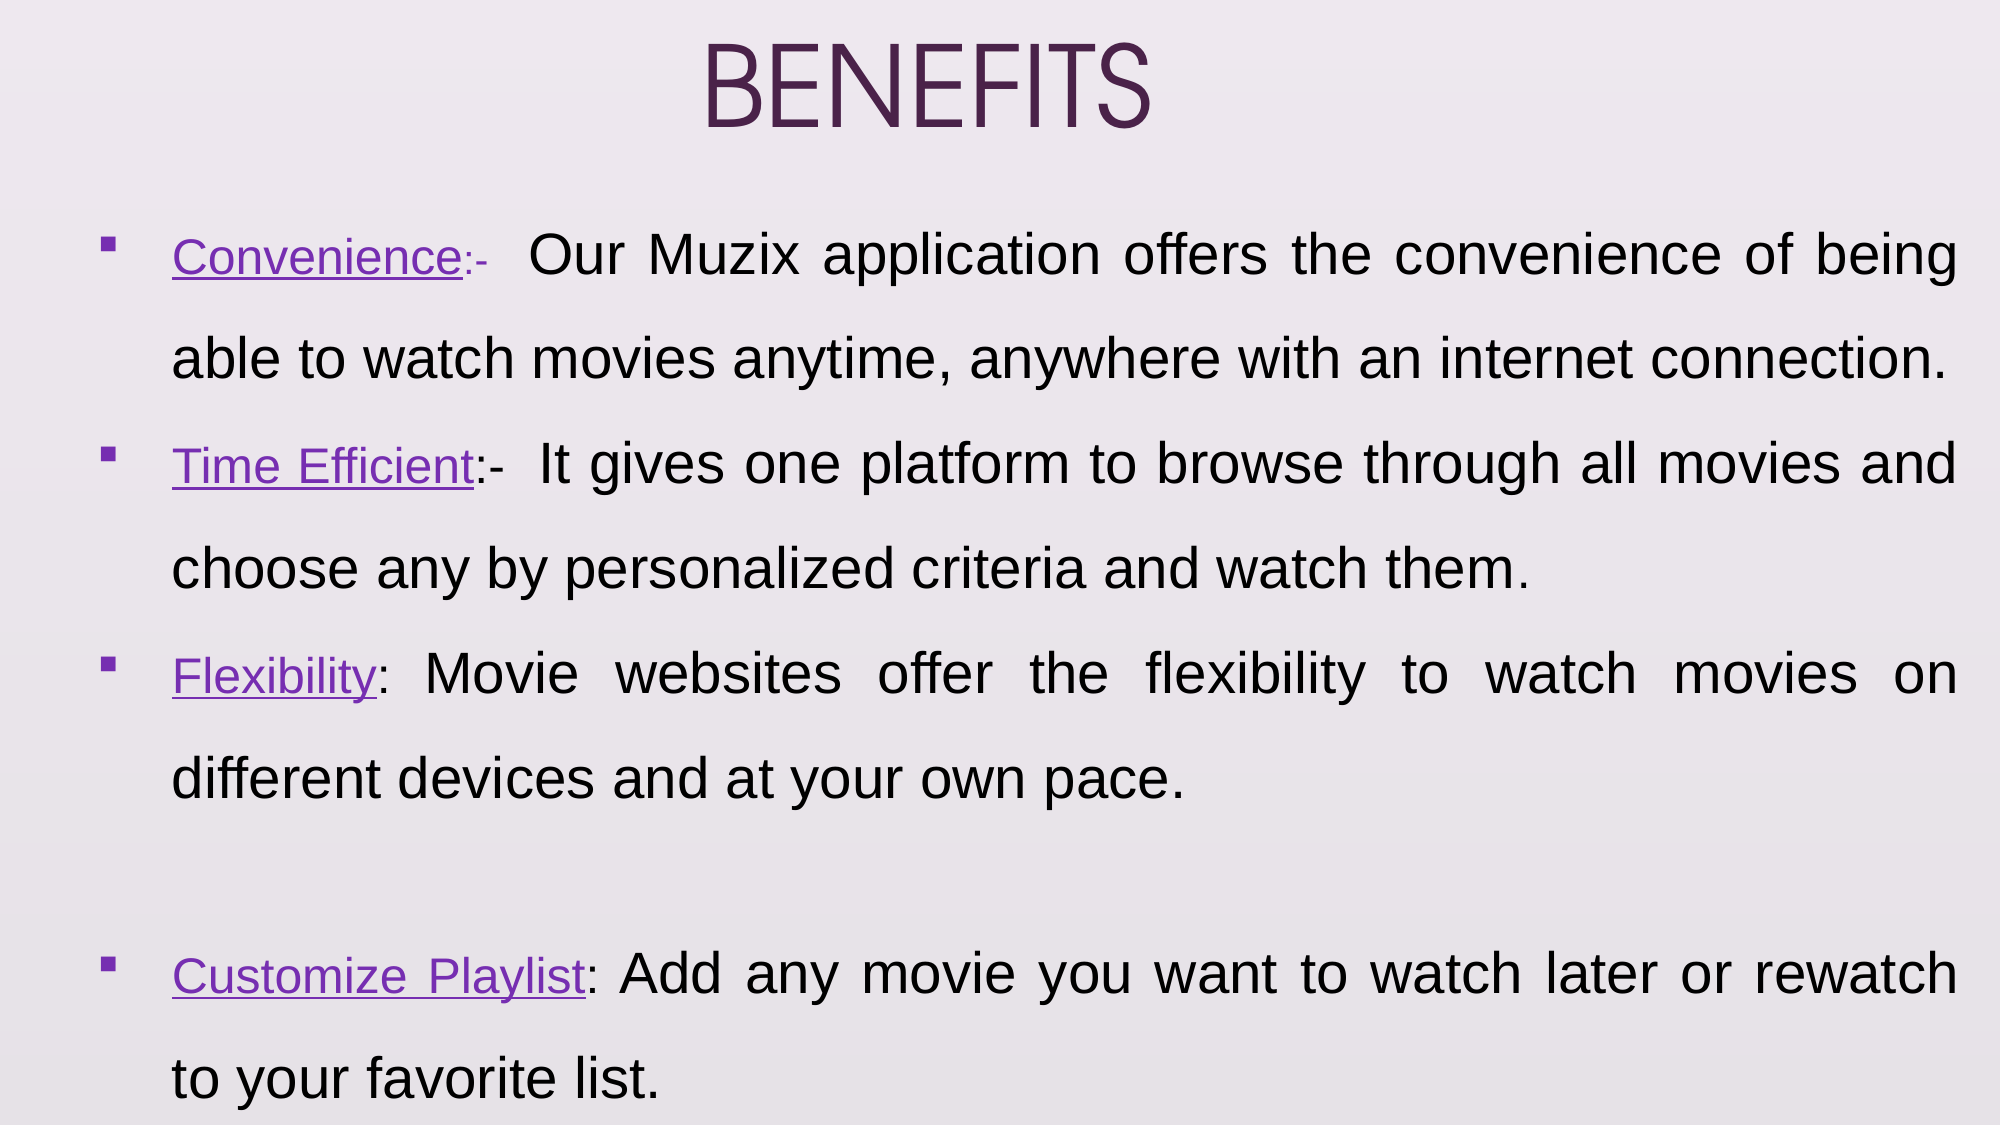

BENEFITS
Convenience:-  Our Muzix application offers the convenience of being able to watch movies anytime, anywhere with an internet connection.
Time Efficient:-  It gives one platform to browse through all movies and choose any by personalized criteria and watch them.
Flexibility: Movie websites offer the flexibility to watch movies on different devices and at your own pace.

Customize Playlist: Add any movie you want to watch later or rewatch to your favorite list.